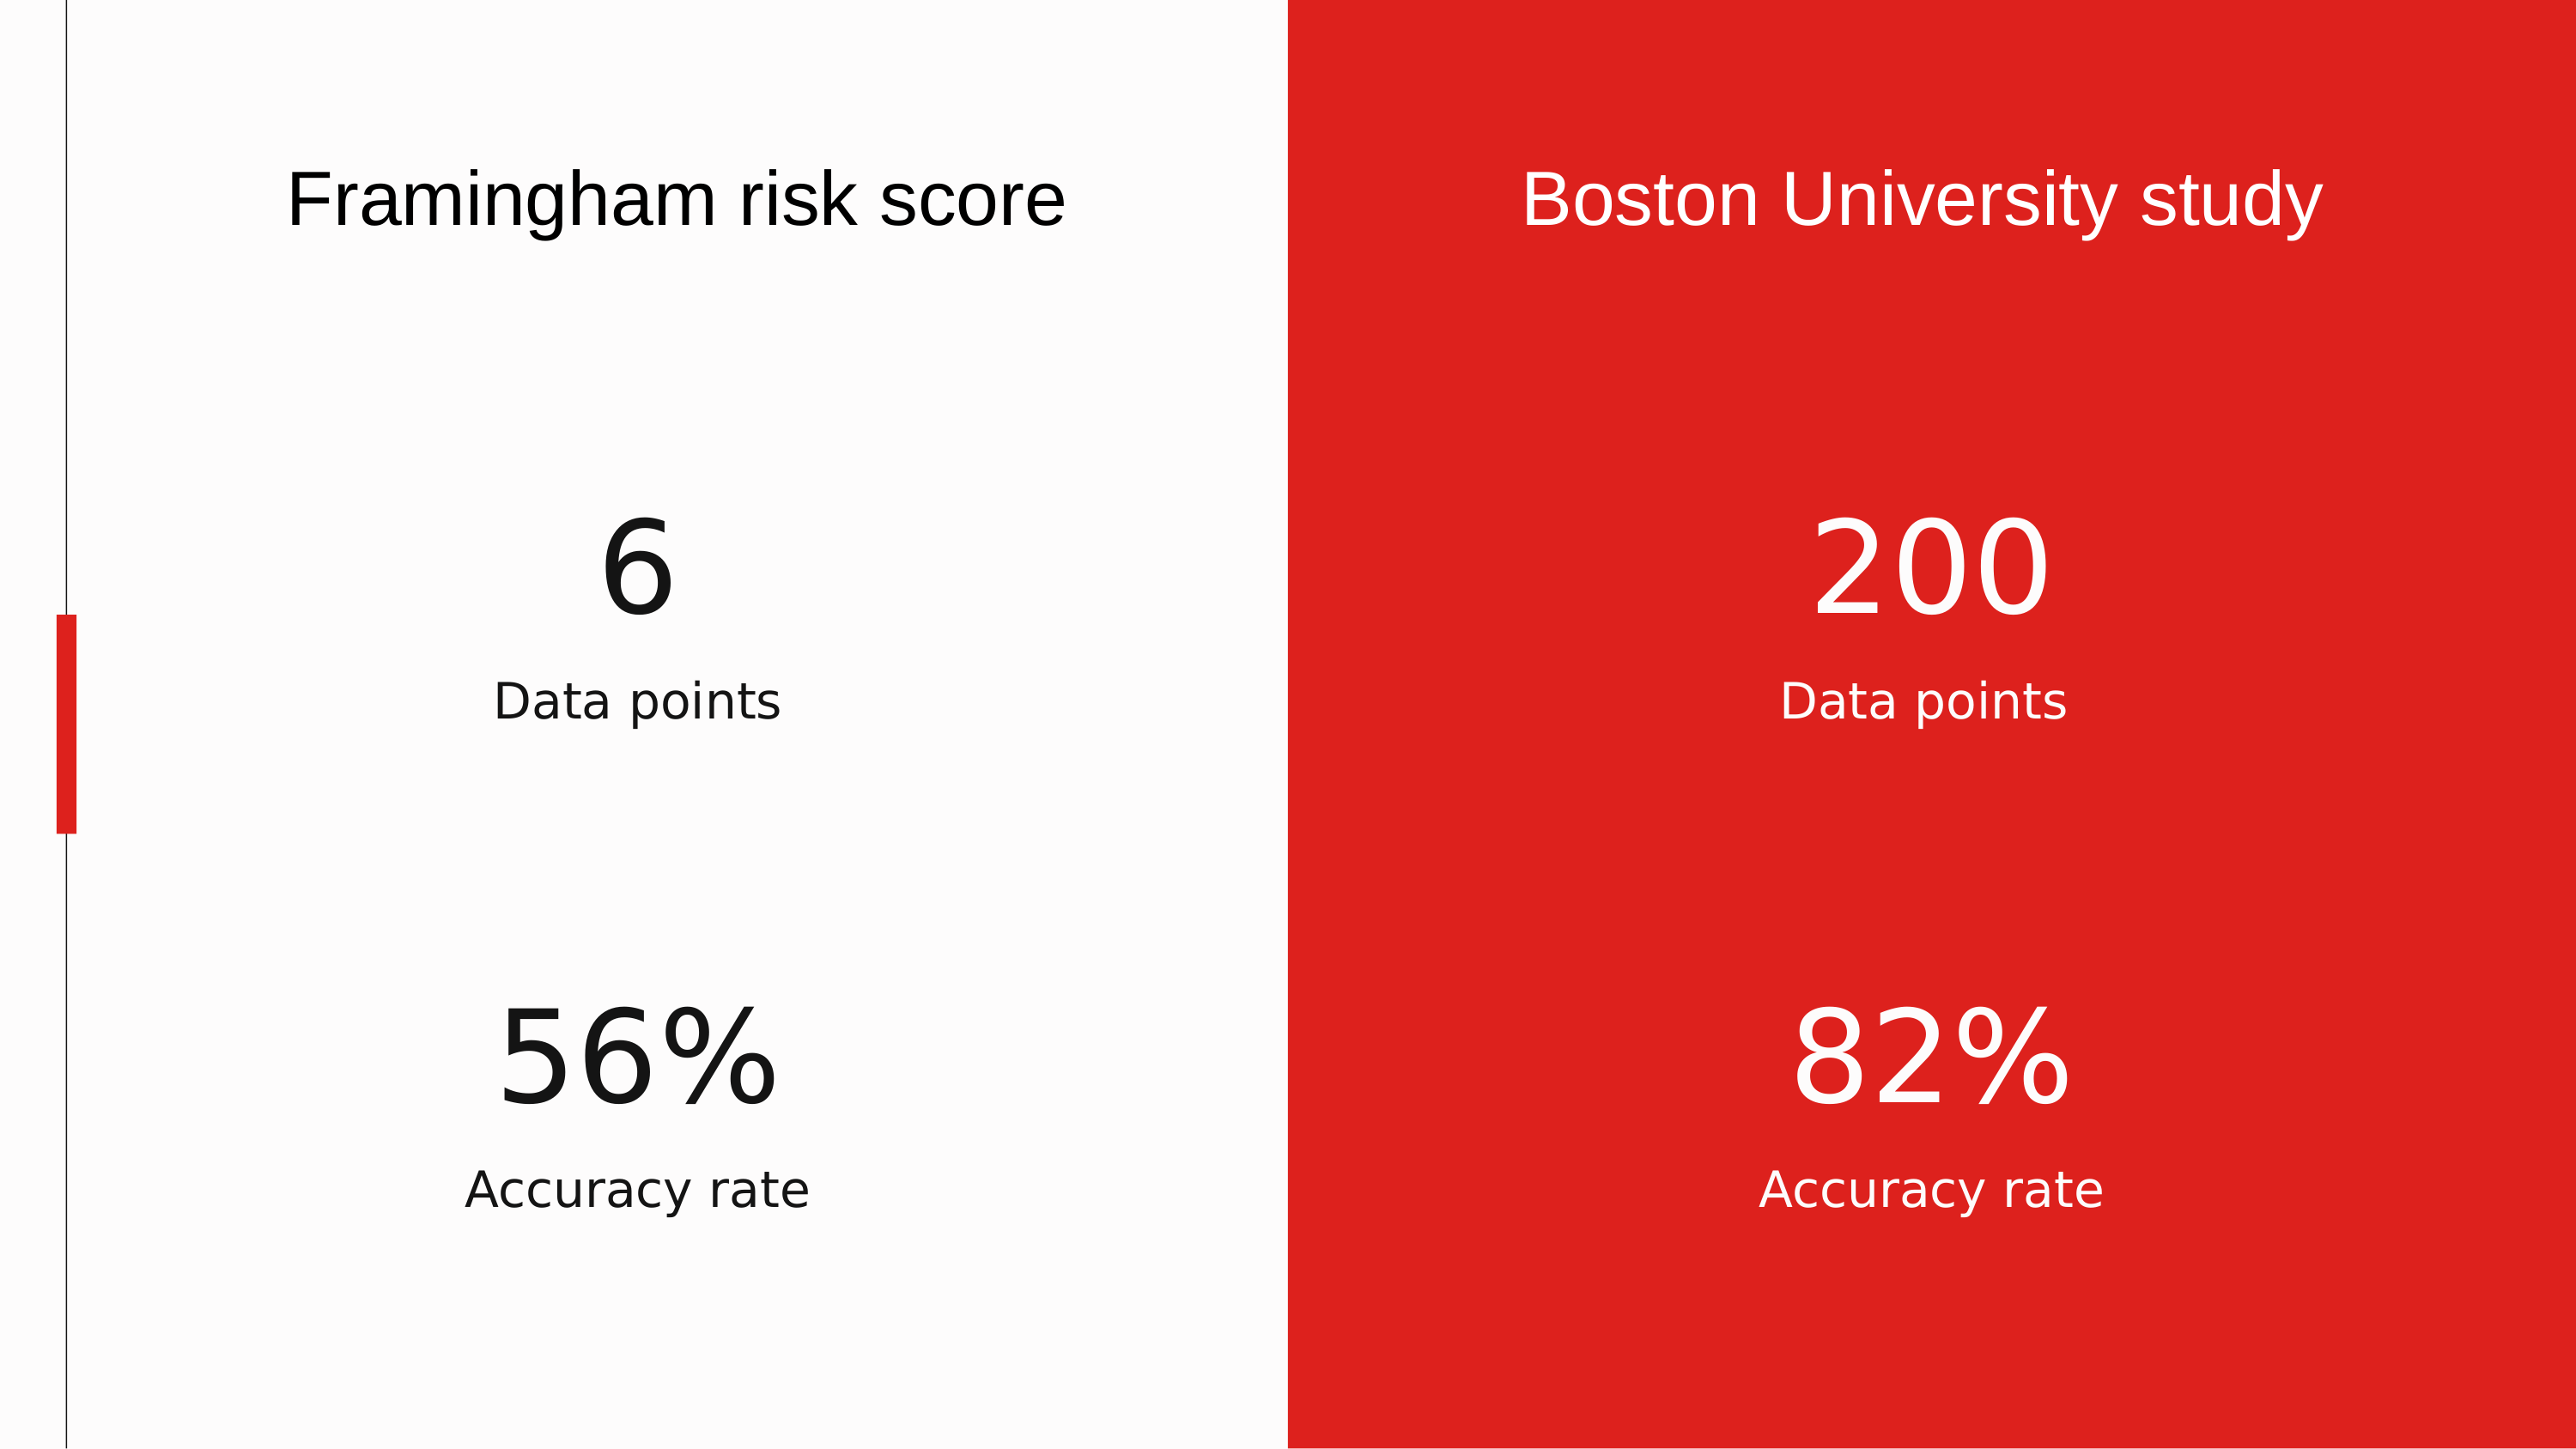

Framingham risk score
Boston University study
6
Data points
200
Data points
56%
Accuracy rate
82%
Accuracy rate